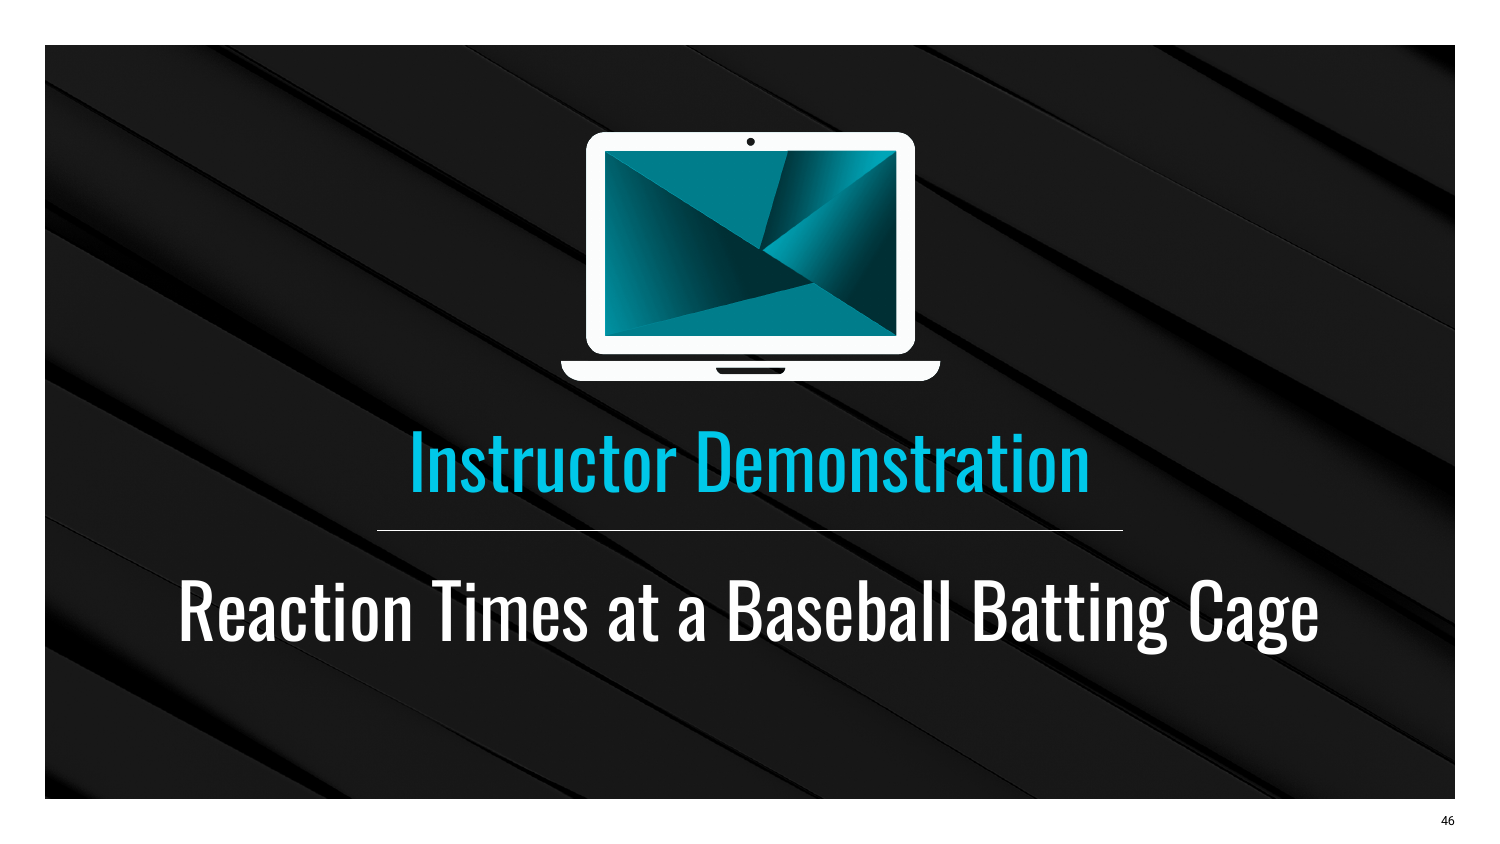

# Reaction Times at a Baseball Batting Cage

46